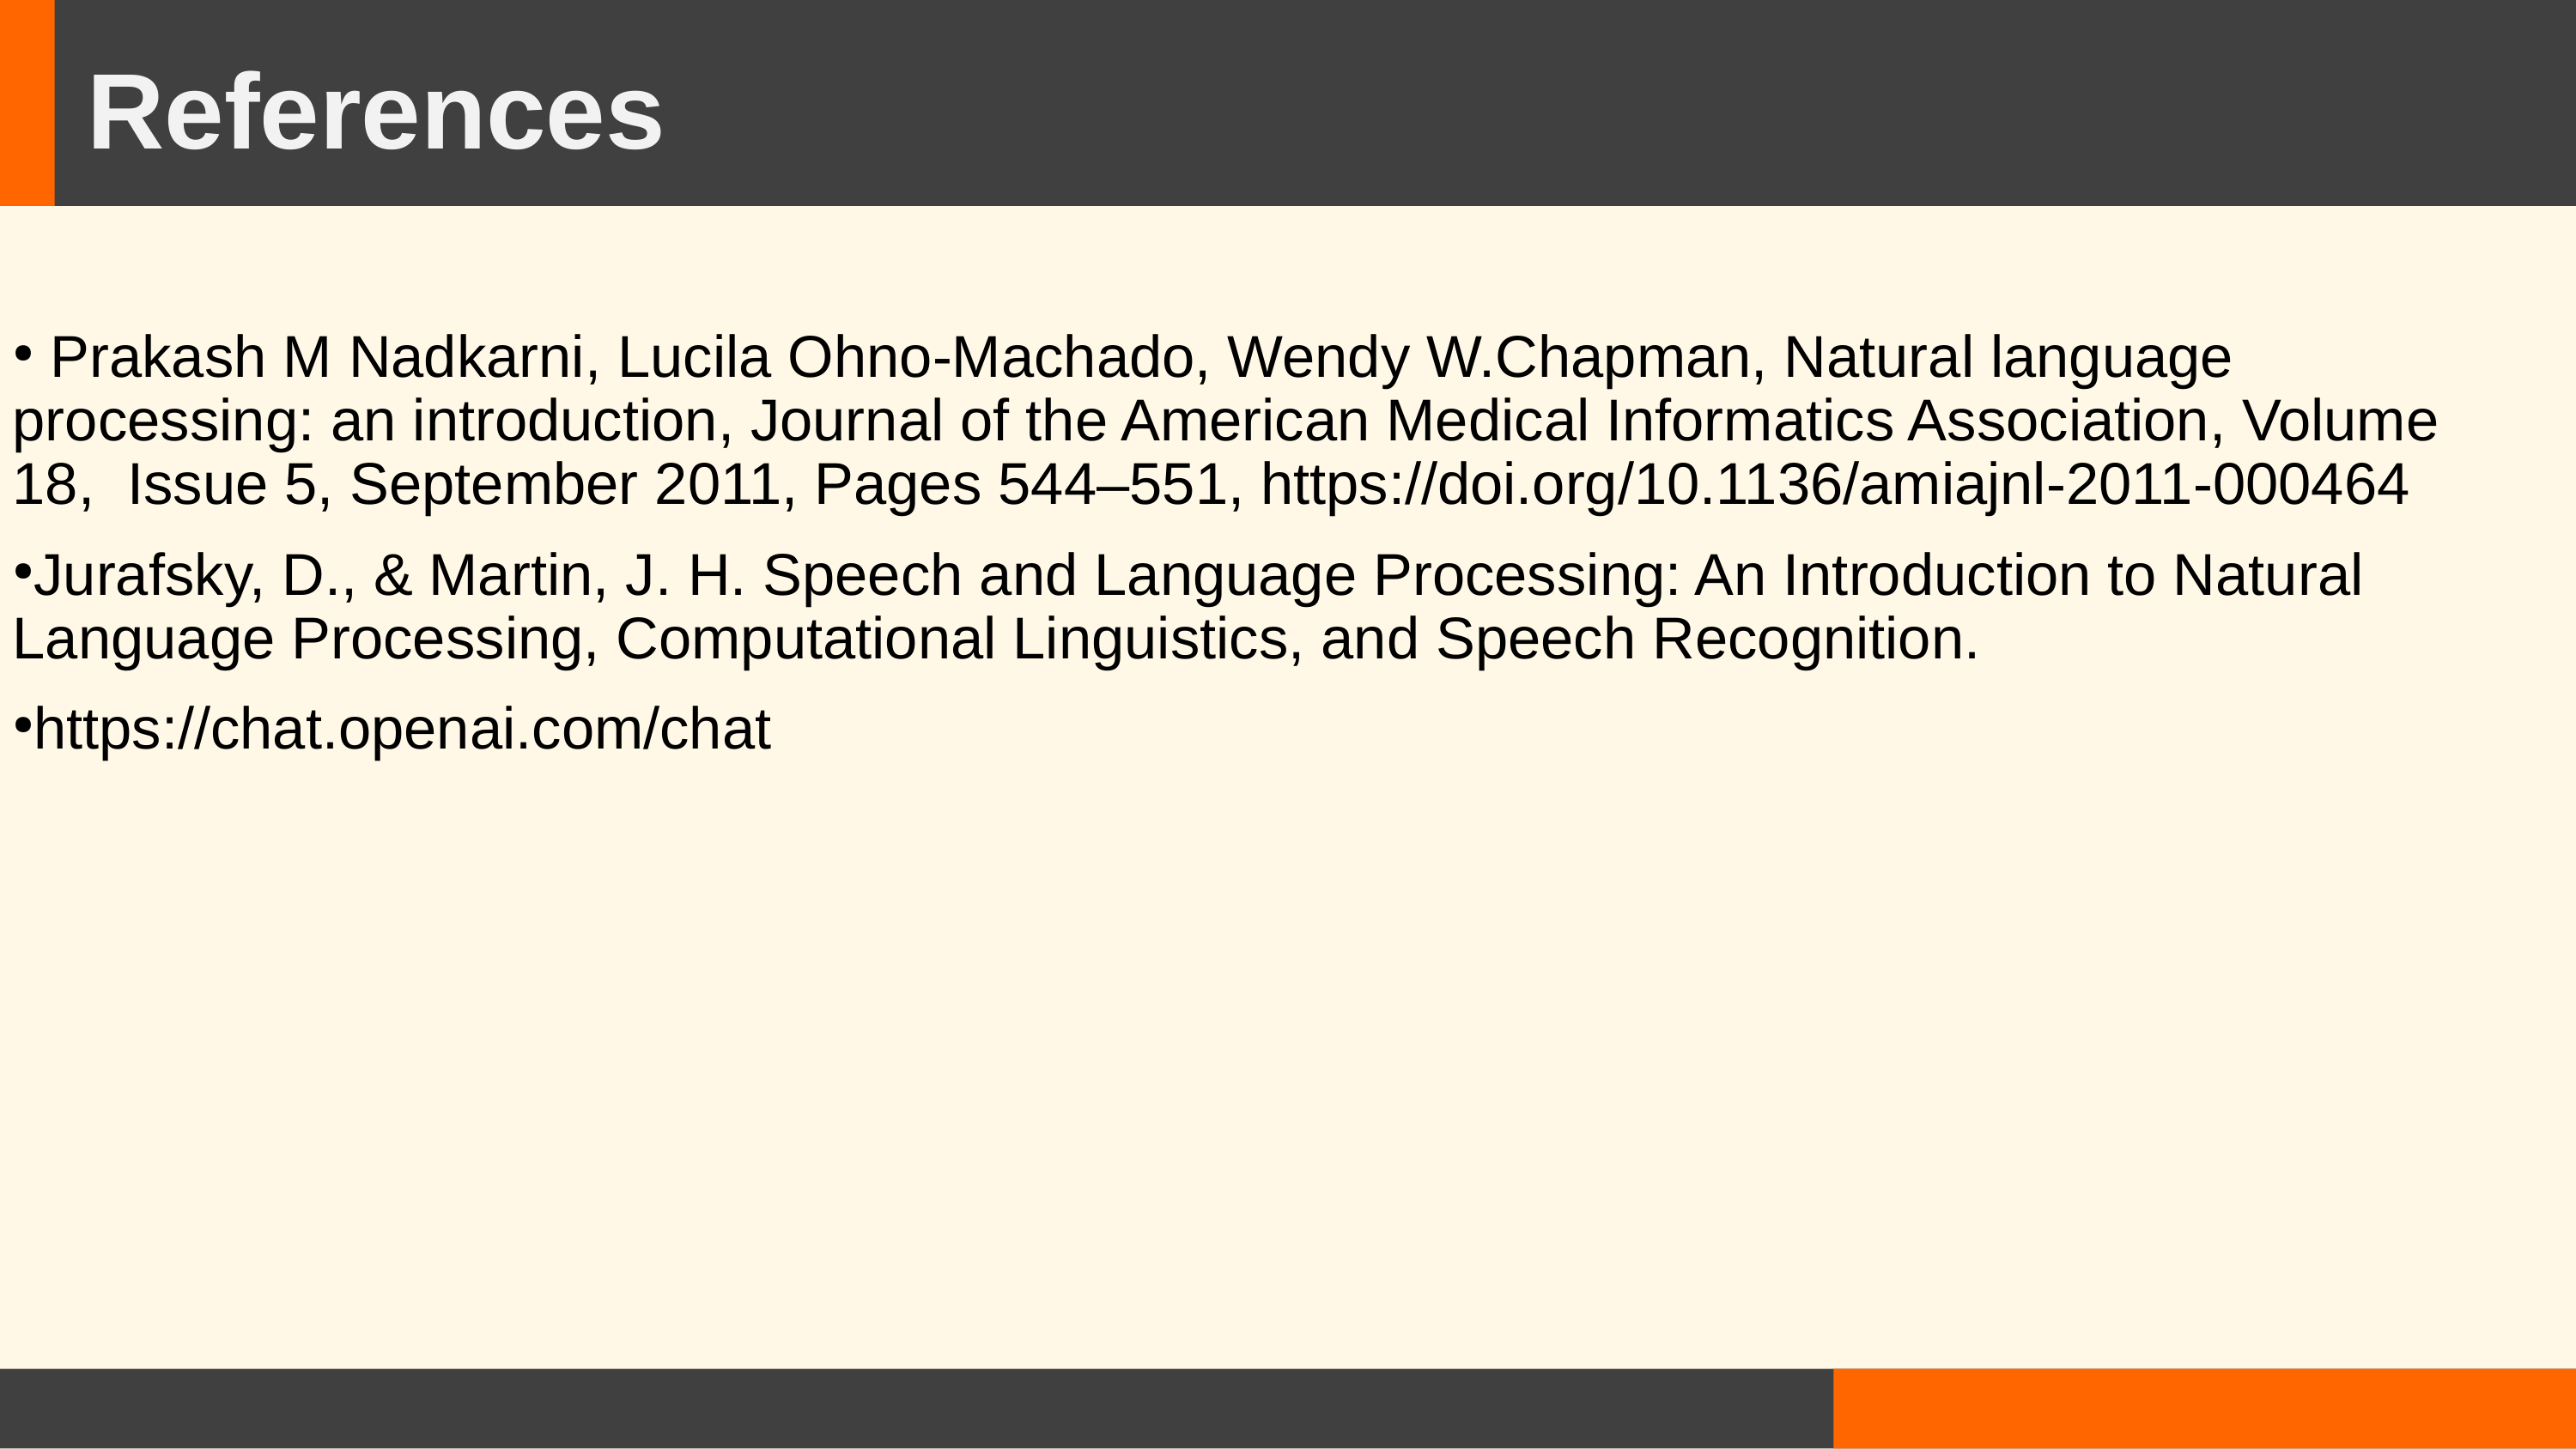

References
 Prakash M Nadkarni, Lucila Ohno-Machado, Wendy W.Chapman, Natural language processing: an introduction, Journal of the American Medical Informatics Association, Volume 18,  Issue 5, September 2011, Pages 544–551, https://doi.org/10.1136/amiajnl-2011-000464
Jurafsky, D., & Martin, J. H. Speech and Language Processing: An Introduction to Natural Language Processing, Computational Linguistics, and Speech Recognition.
https://chat.openai.com/chat